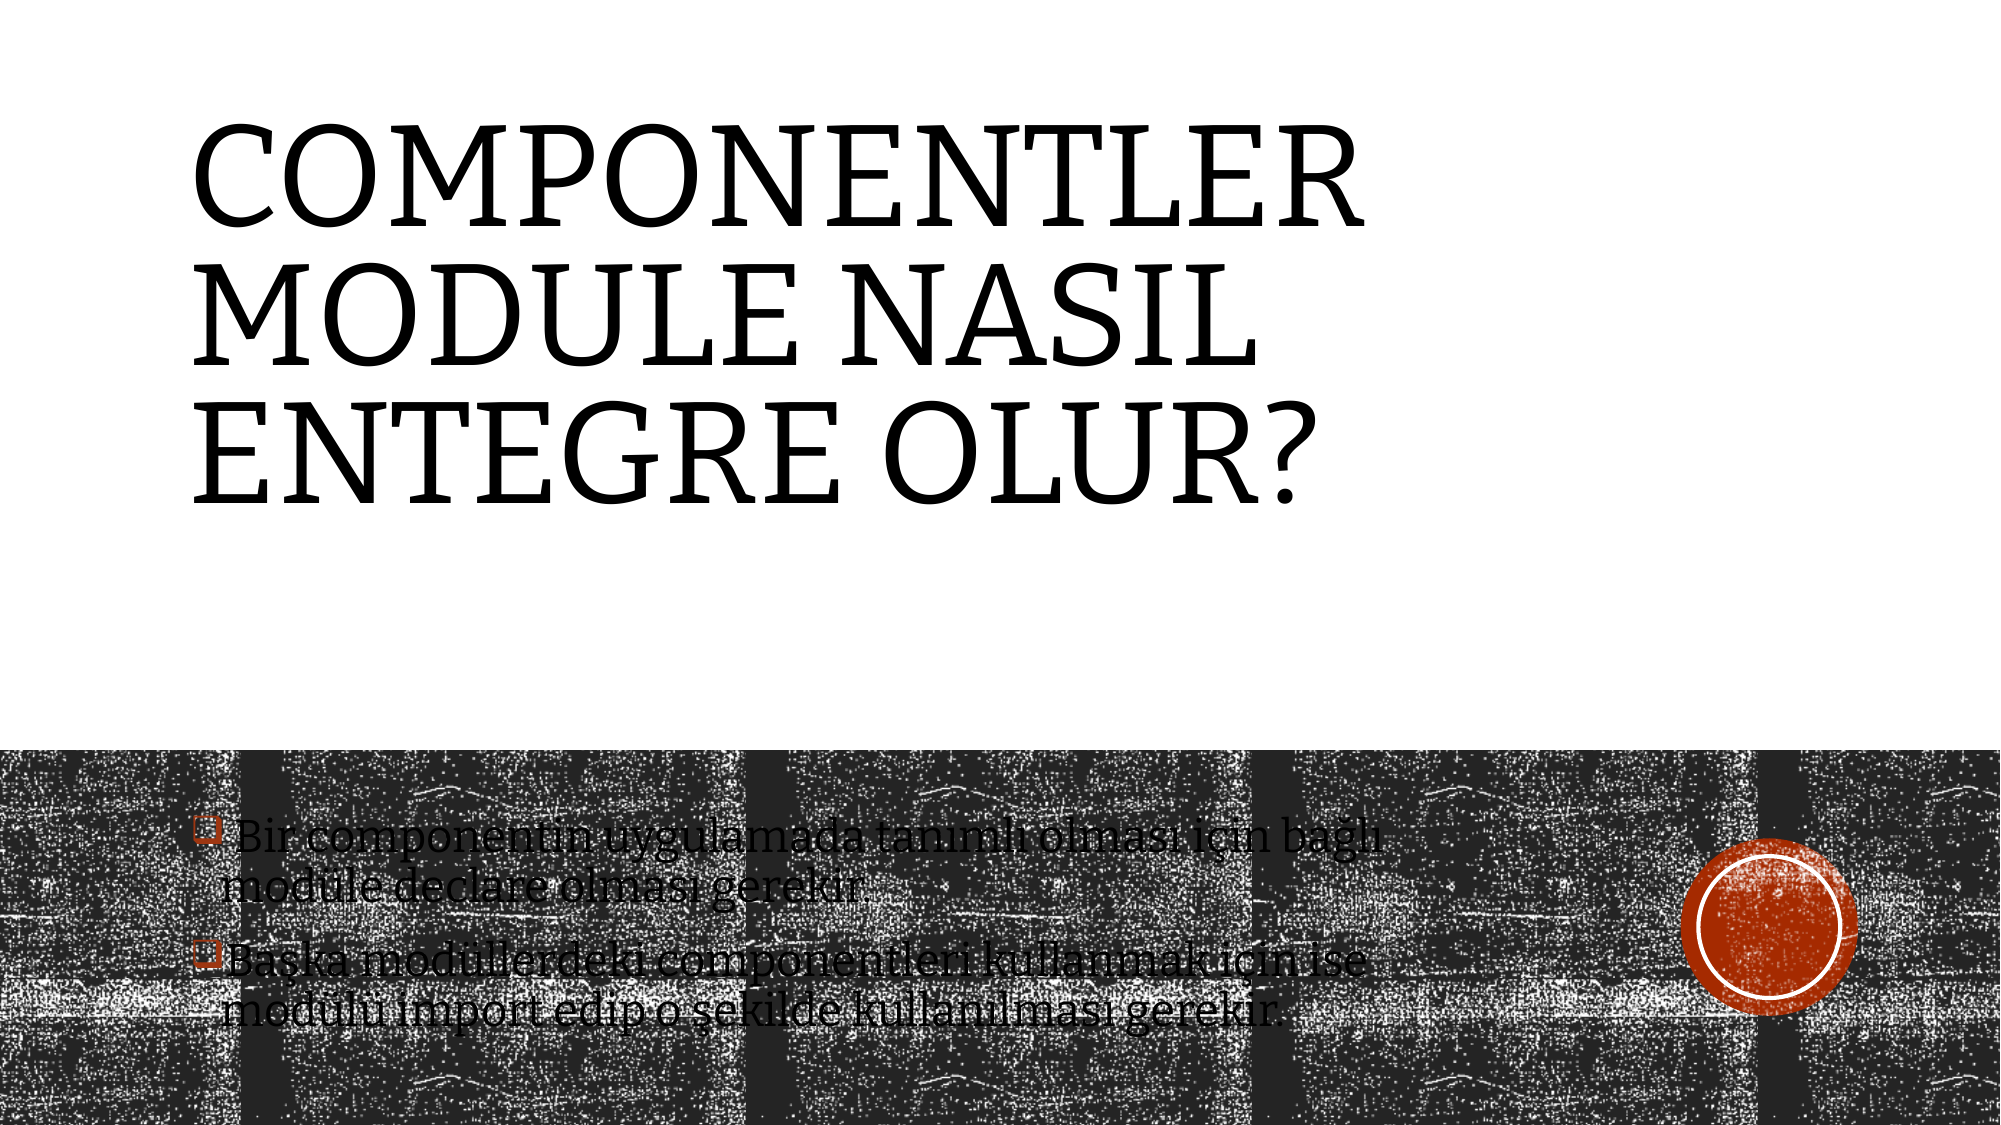

# Componentler module nasıl entegre olur?

 Bir componentin uygulamada tanımlı olması için bağlı modüle declare olması gerekir.
Başka modüllerdeki componentleri kullanmak için ise modülü import edip o şekilde kullanılması gerekir.